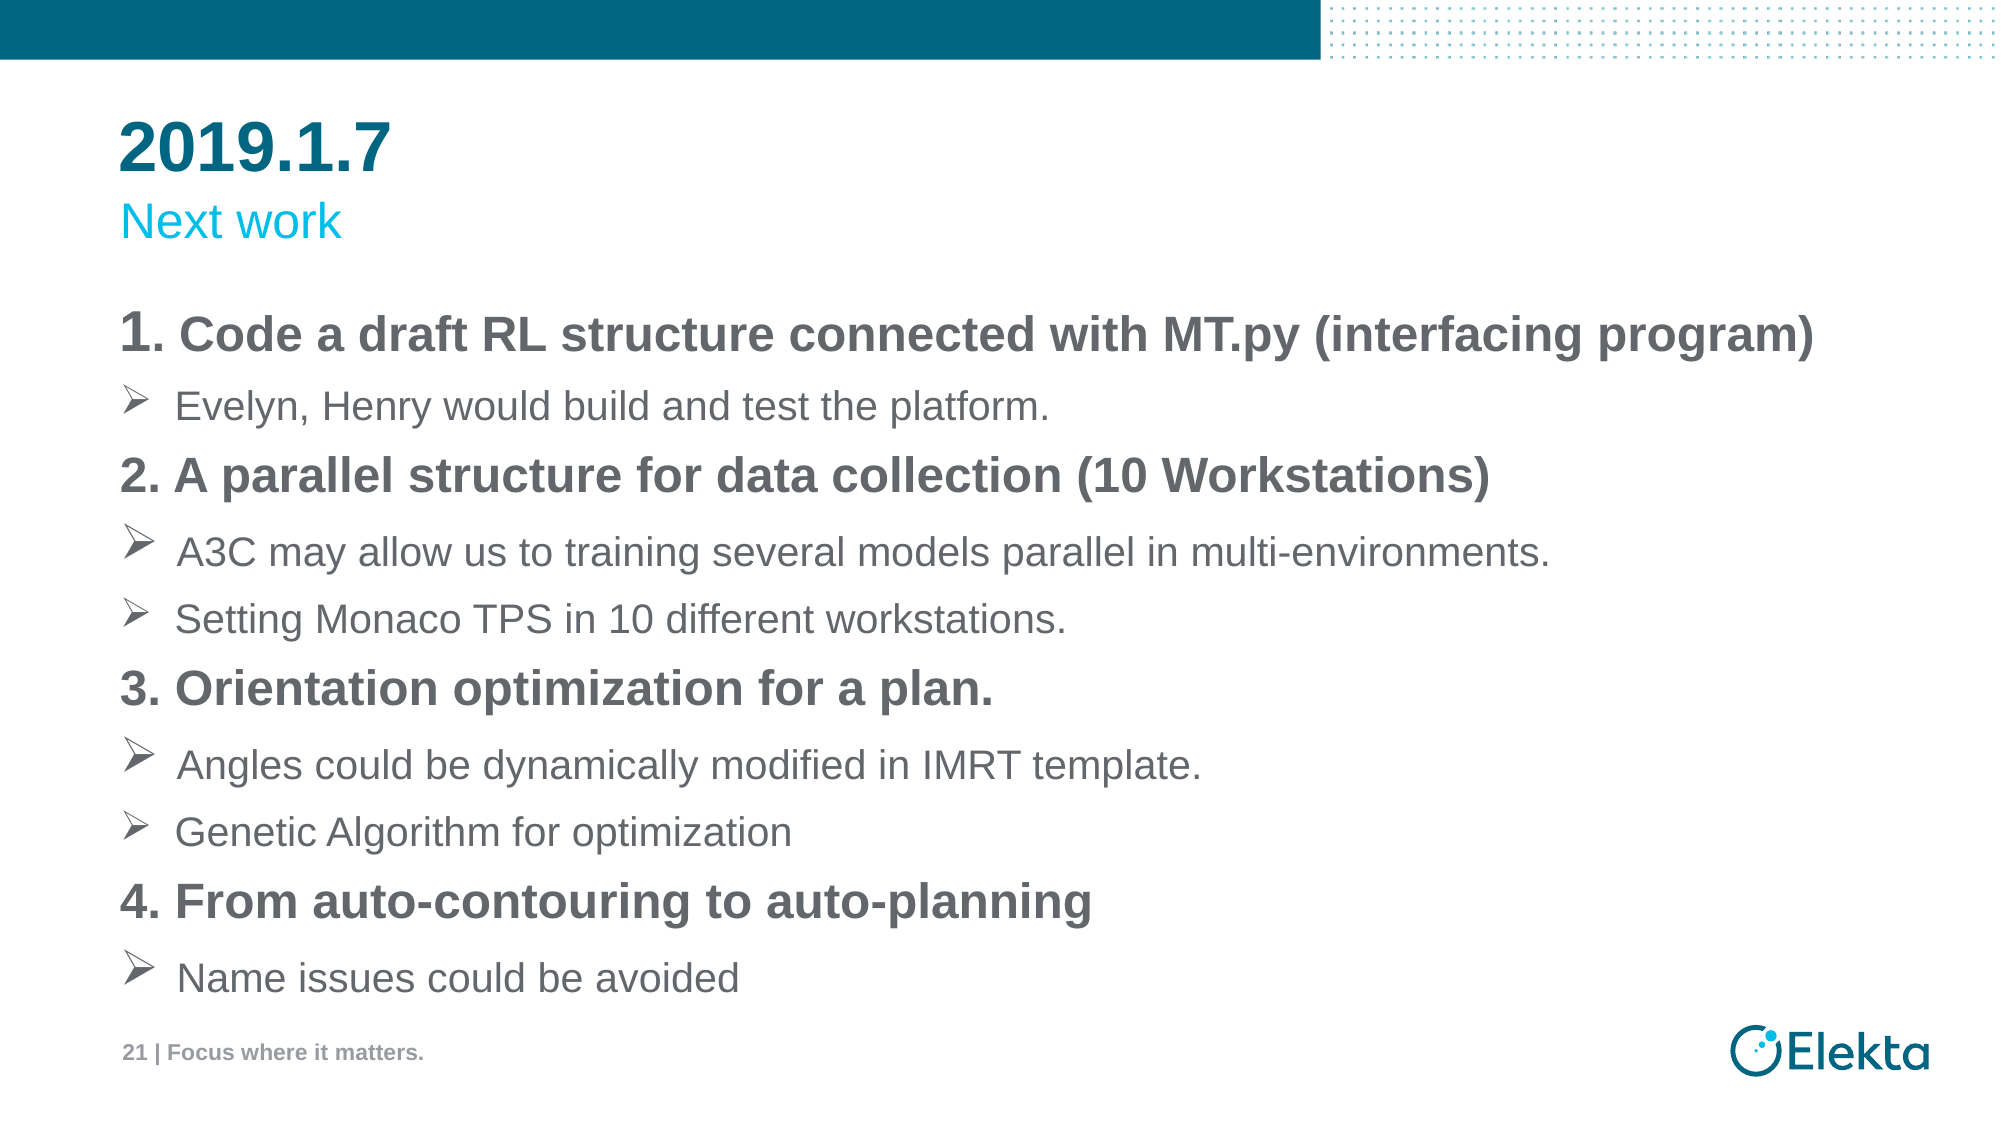

# 2019.1.7
Next work
1. Code a draft RL structure connected with MT.py (interfacing program)
 Evelyn, Henry would build and test the platform.
2. A parallel structure for data collection (10 Workstations)
 A3C may allow us to training several models parallel in multi-environments.
 Setting Monaco TPS in 10 different workstations.
3. Orientation optimization for a plan.
 Angles could be dynamically modified in IMRT template.
 Genetic Algorithm for optimization
4. From auto-contouring to auto-planning
 Name issues could be avoided